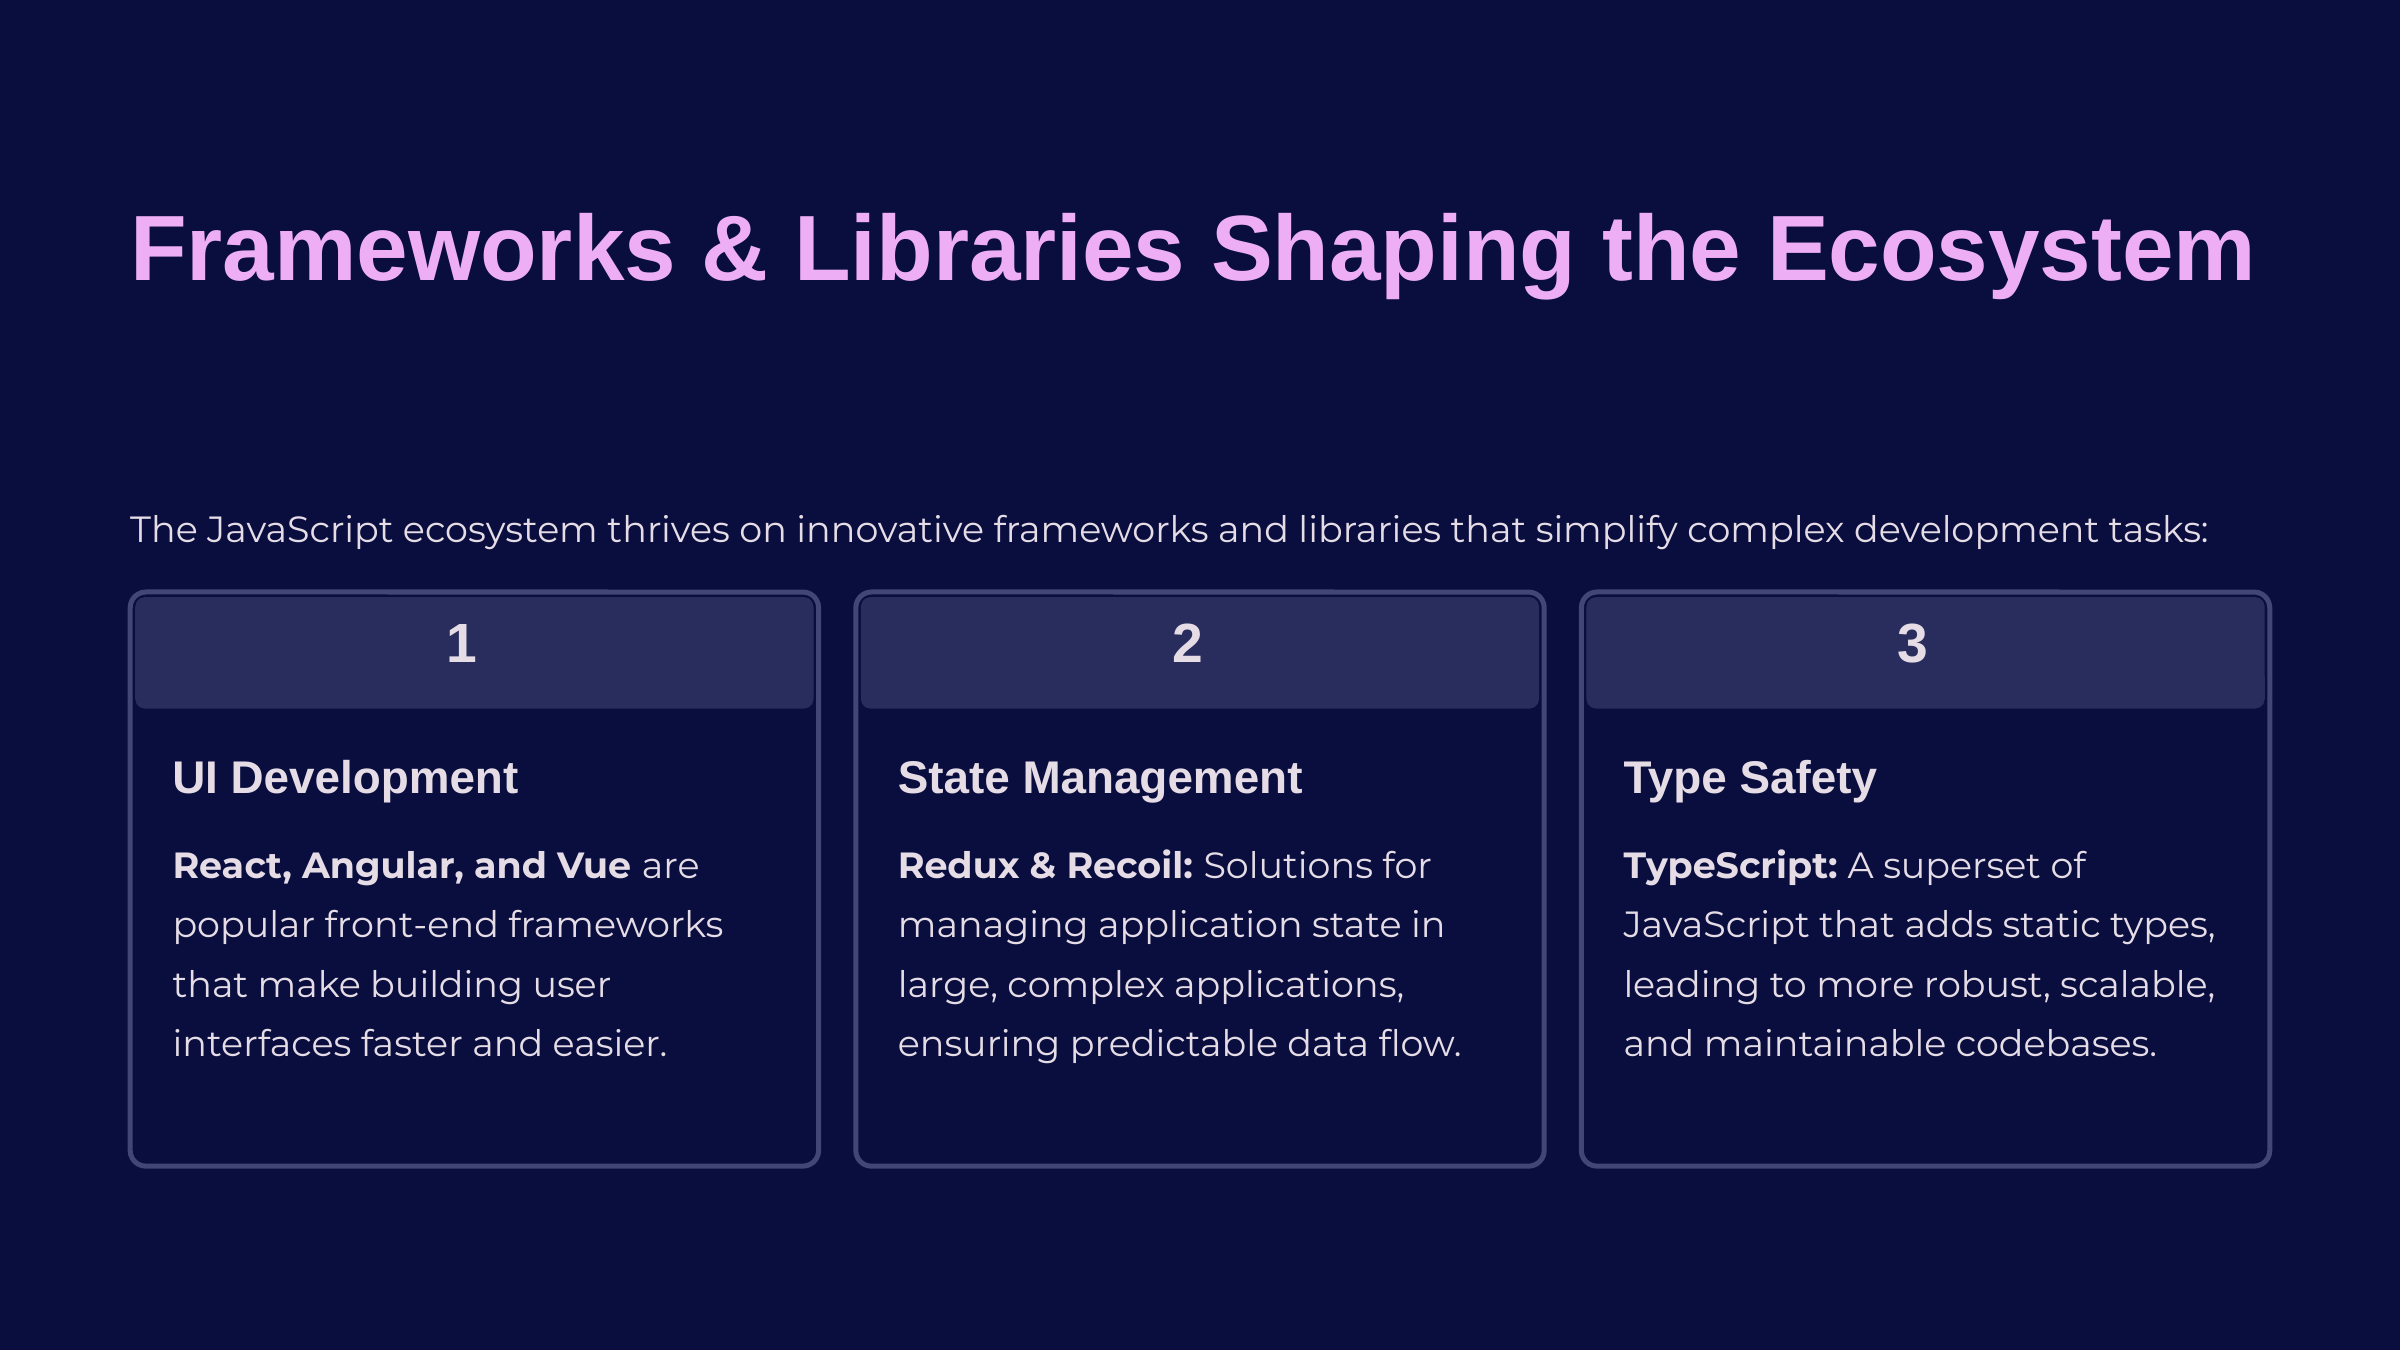

Frameworks & Libraries Shaping the Ecosystem
The JavaScript ecosystem thrives on innovative frameworks and libraries that simplify complex development tasks:

1
2
3
UI Development
State Management
Type Safety
React, Angular, and Vue are popular front-end frameworks that make building user interfaces faster and easier.
Redux & Recoil: Solutions for managing application state in large, complex applications, ensuring predictable data flow.
TypeScript: A superset of JavaScript that adds static types, leading to more robust, scalable, and maintainable codebases.